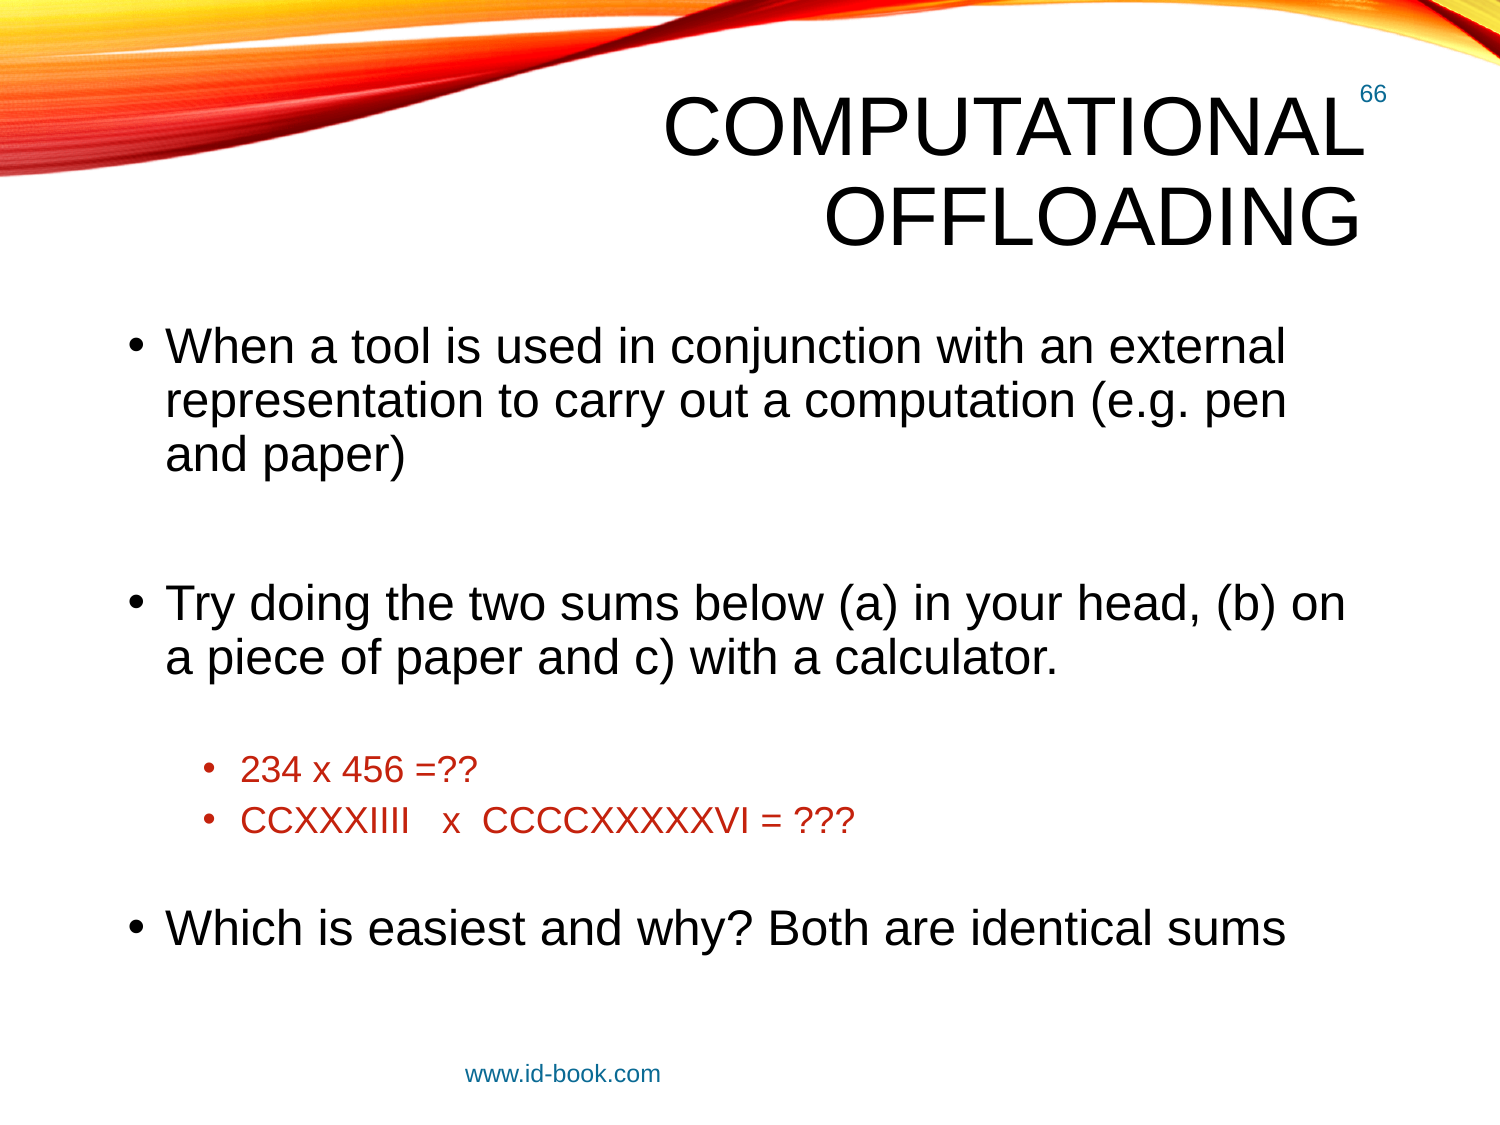

66
Computational offloading
When a tool is used in conjunction with an external representation to carry out a computation (e.g. pen and paper)

Try doing the two sums below (a) in your head, (b) on a piece of paper and c) with a calculator.
234 x 456 =??
CCXXXIIII   x  CCCCXXXXXVI = ???
Which is easiest and why? Both are identical sums
www.id-book.com